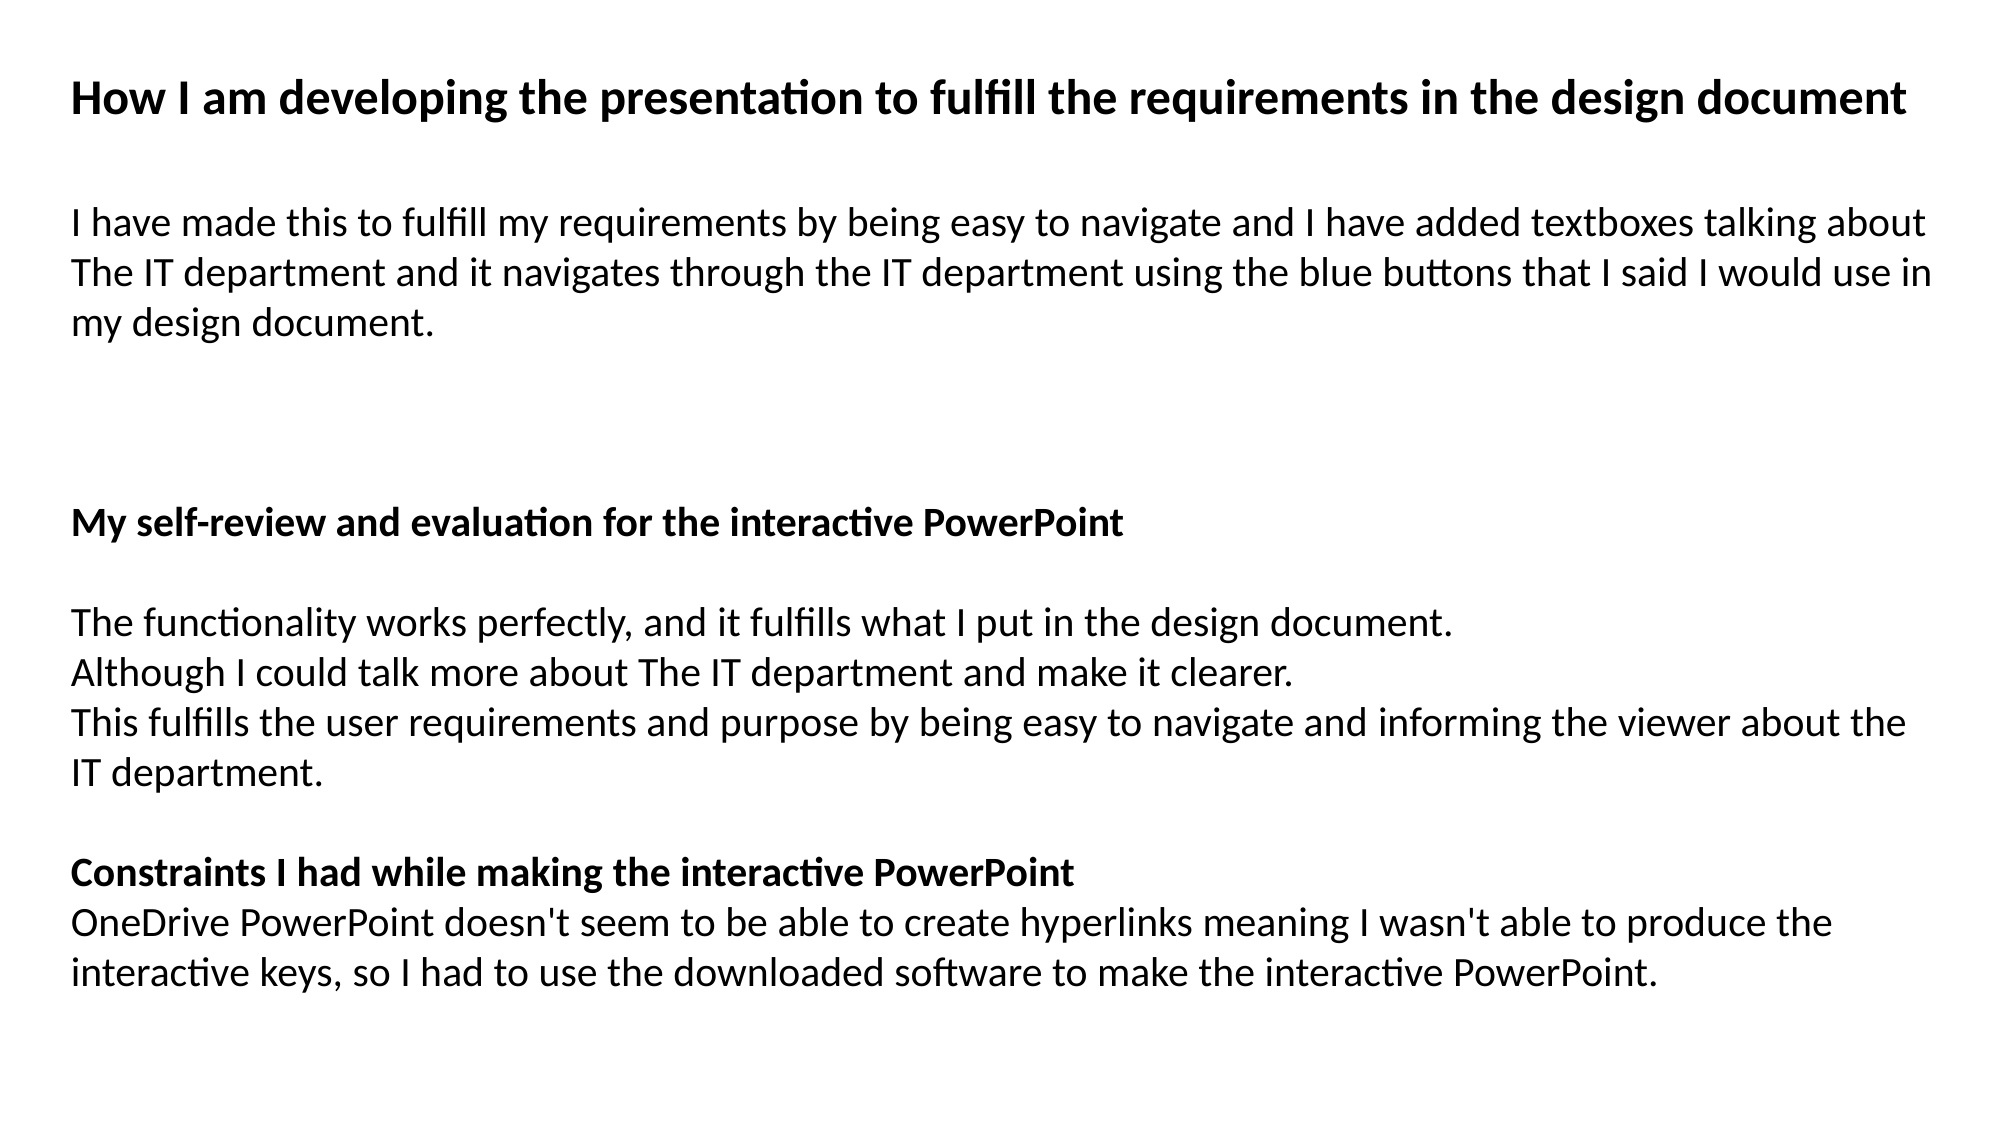

How I am developing the presentation to fulfill the requirements in the design document

I have made this to fulfill my requirements by being easy to navigate and I have added textboxes talking about The IT department and it navigates through the IT department using the blue buttons that I said I would use in my design document.

My self-review and evaluation for the interactive PowerPoint

The functionality works perfectly, and it fulfills what I put in the design document.
Although I could talk more about The IT department and make it clearer.
This fulfills the user requirements and purpose by being easy to navigate and informing the viewer about the IT department.

Constraints I had while making the interactive PowerPoint
OneDrive PowerPoint doesn't seem to be able to create hyperlinks meaning I wasn't able to produce the interactive keys, so I had to use the downloaded software to make the interactive PowerPoint.